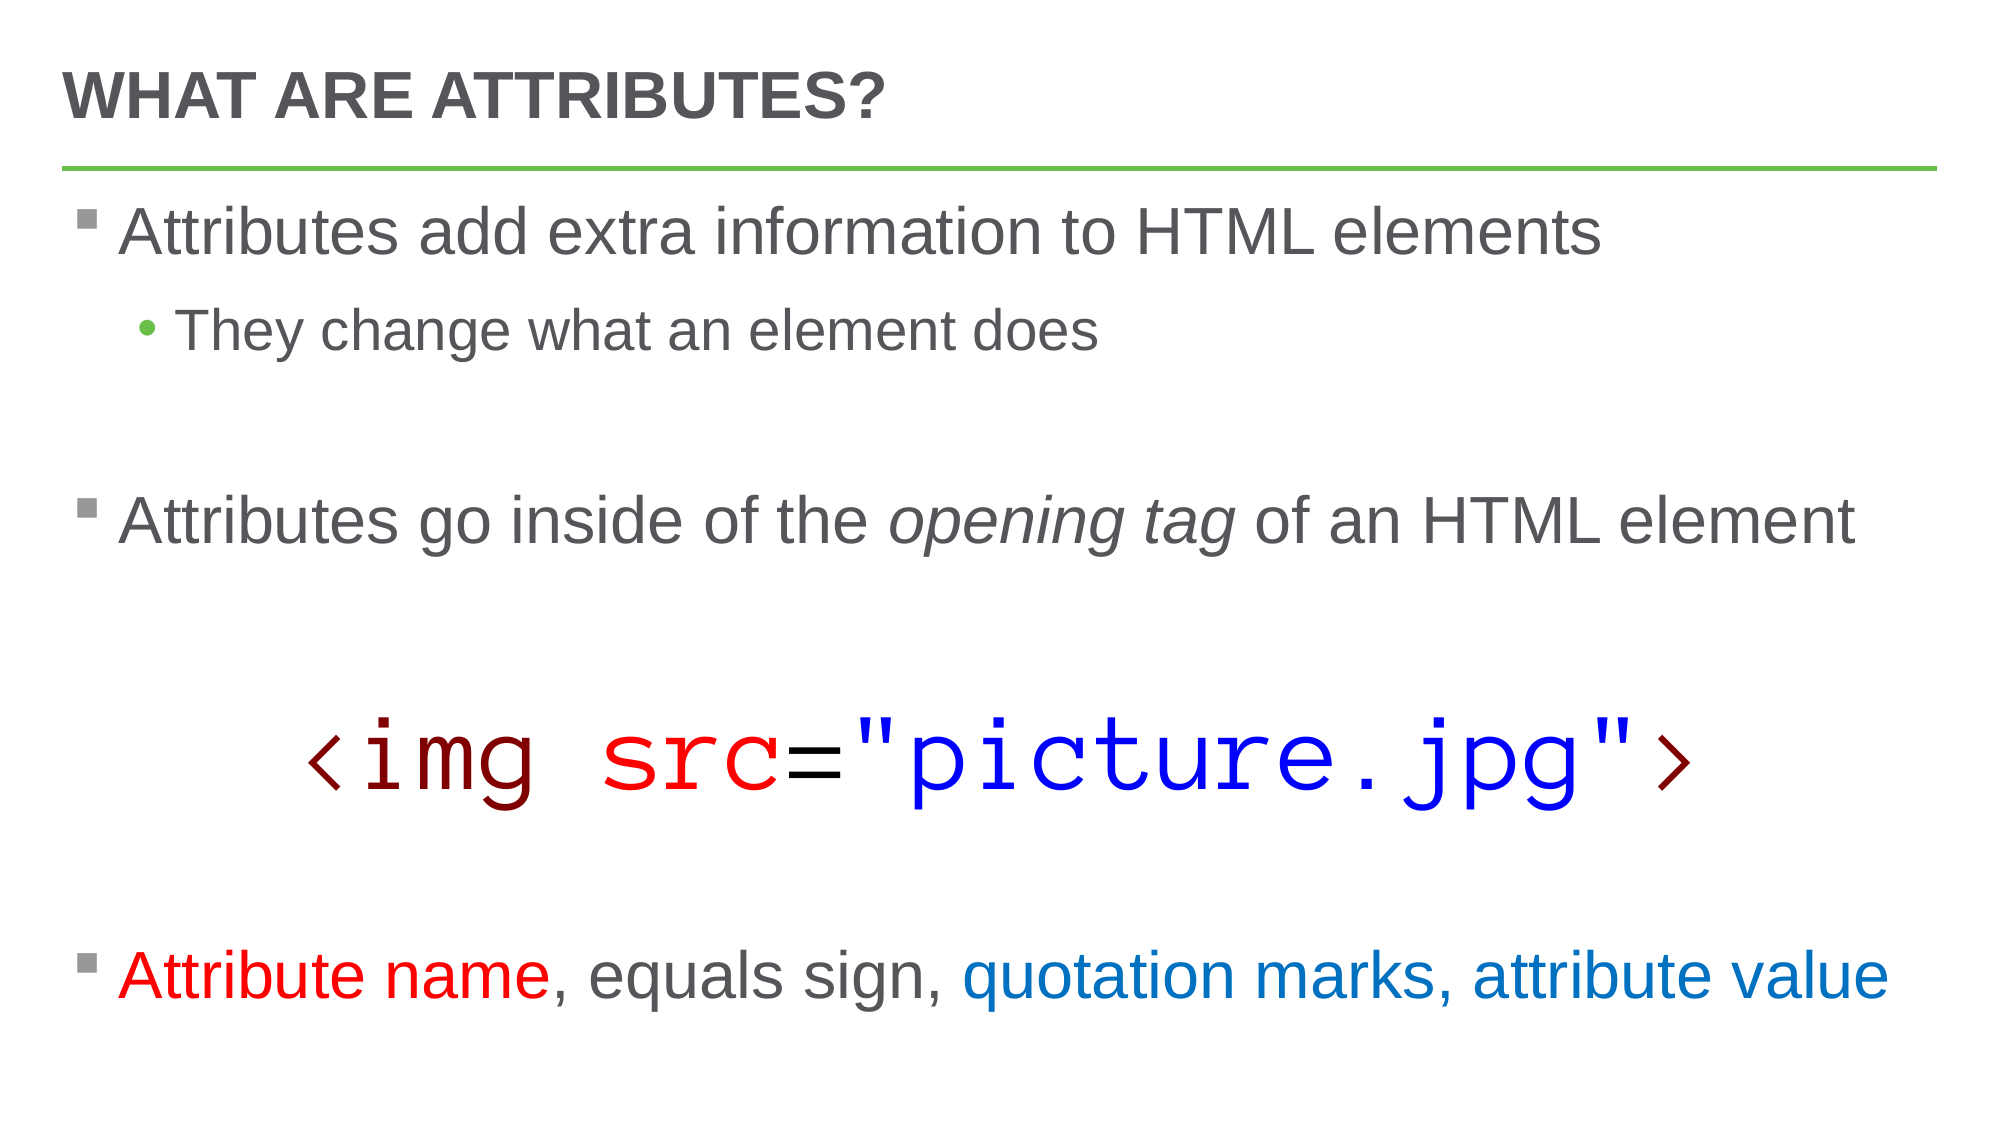

# What are attributes?
Attributes add extra information to HTML elements
They change what an element does

Attributes go inside of the opening tag of an HTML element

<img src="picture.jpg">

Attribute name, equals sign, quotation marks, attribute value